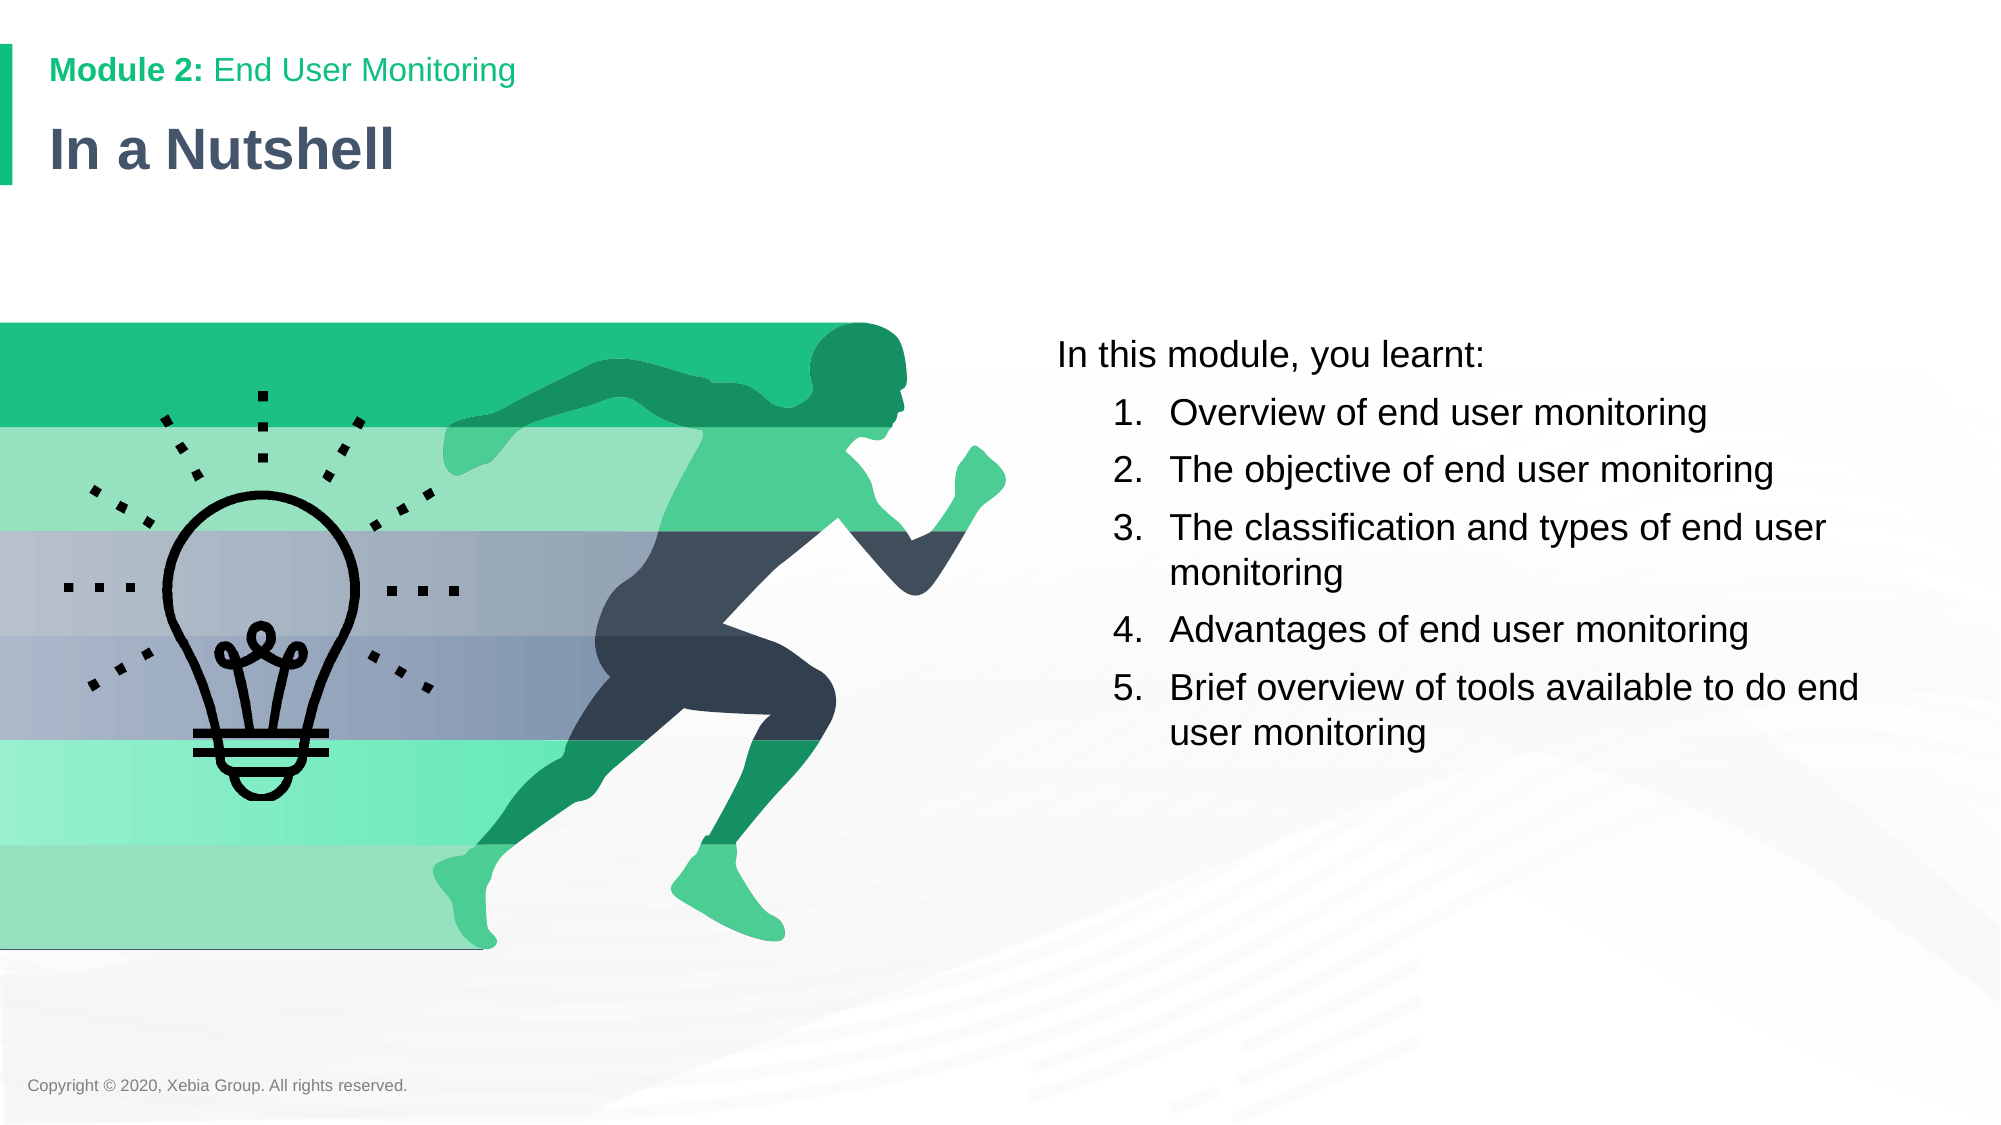

# In a Nutshell
In this module, you learnt:
Overview of end user monitoring
The objective of end user monitoring
The classification and types of end user monitoring
Advantages of end user monitoring
Brief overview of tools available to do end user monitoring